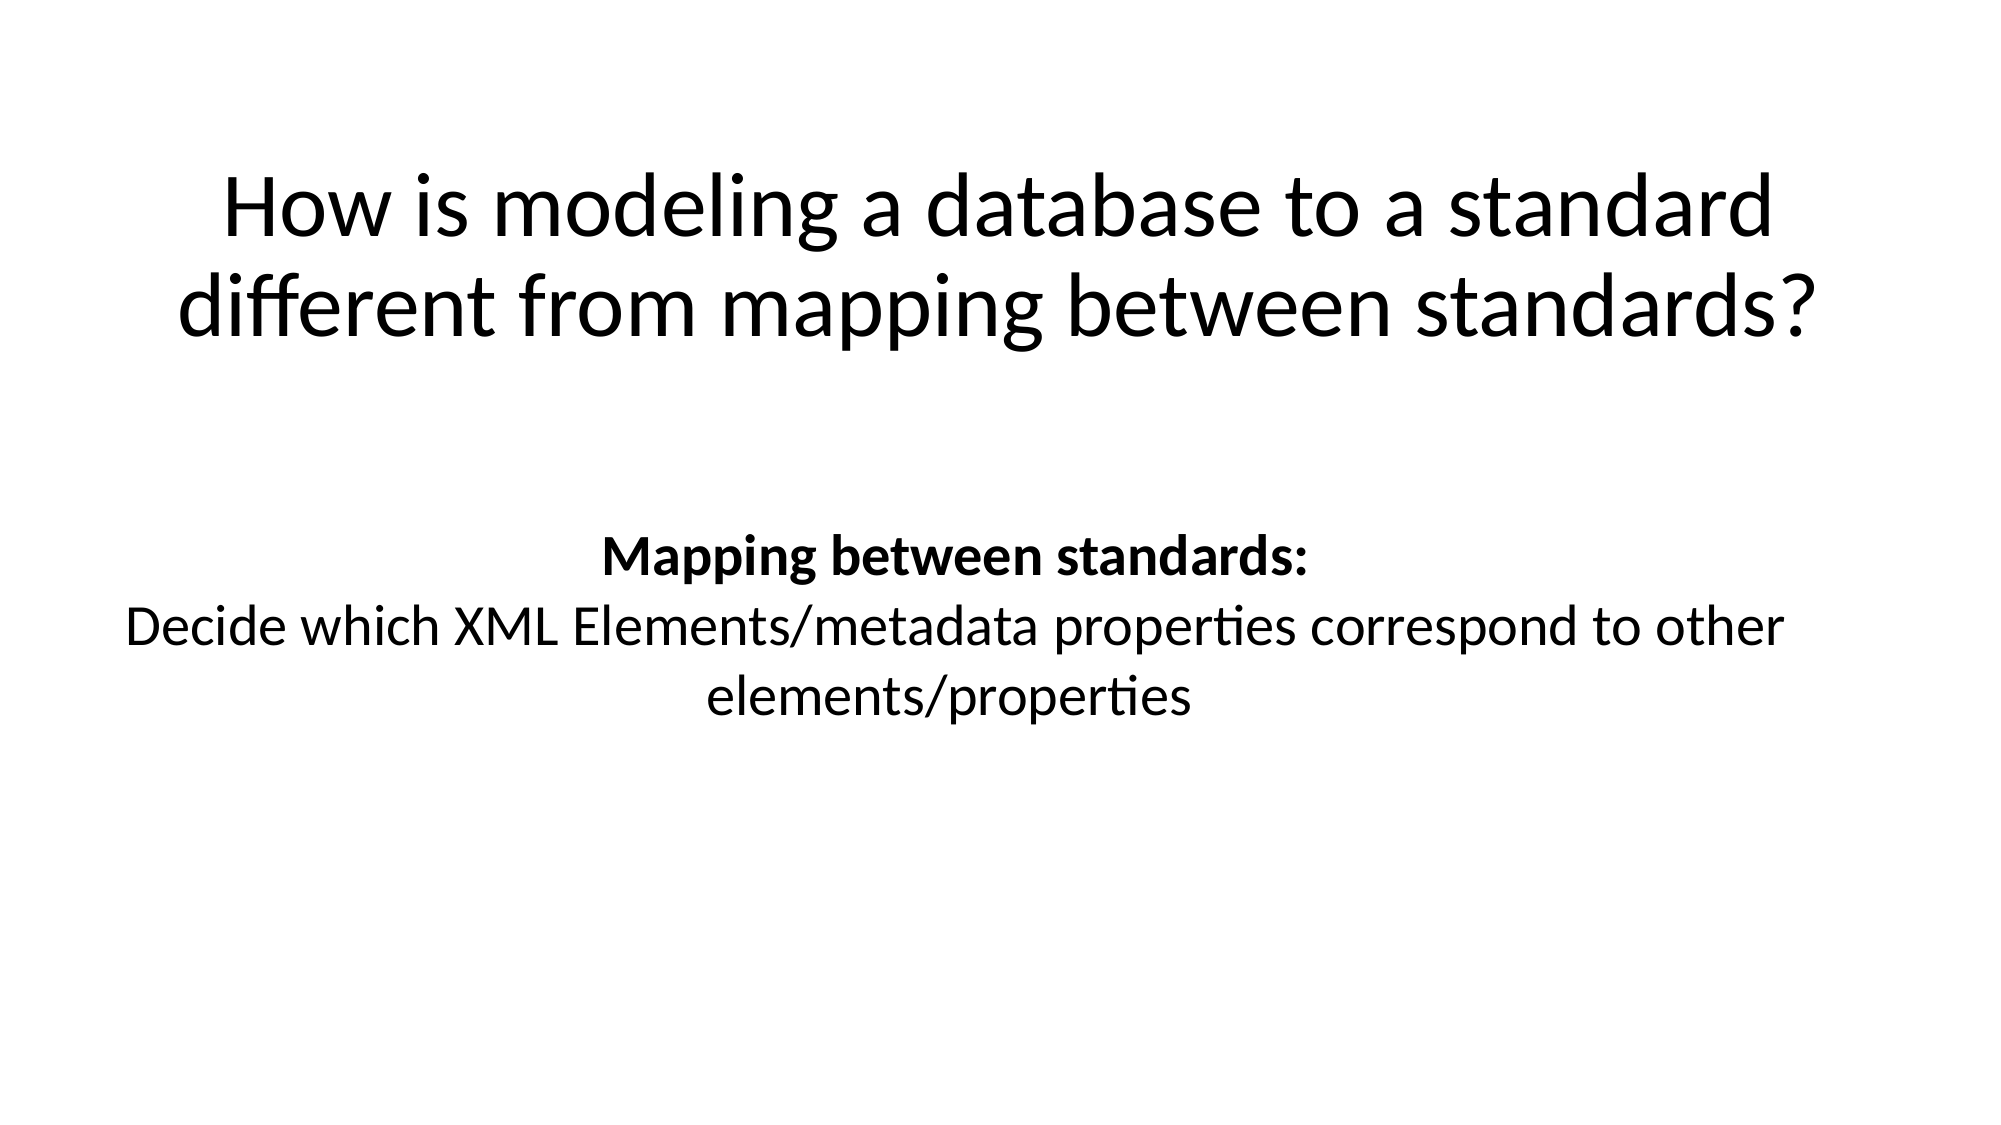

How is modeling a database to a standard different from mapping between standards?
Mapping between standards:
Decide which XML Elements/metadata properties correspond to other elements/properties